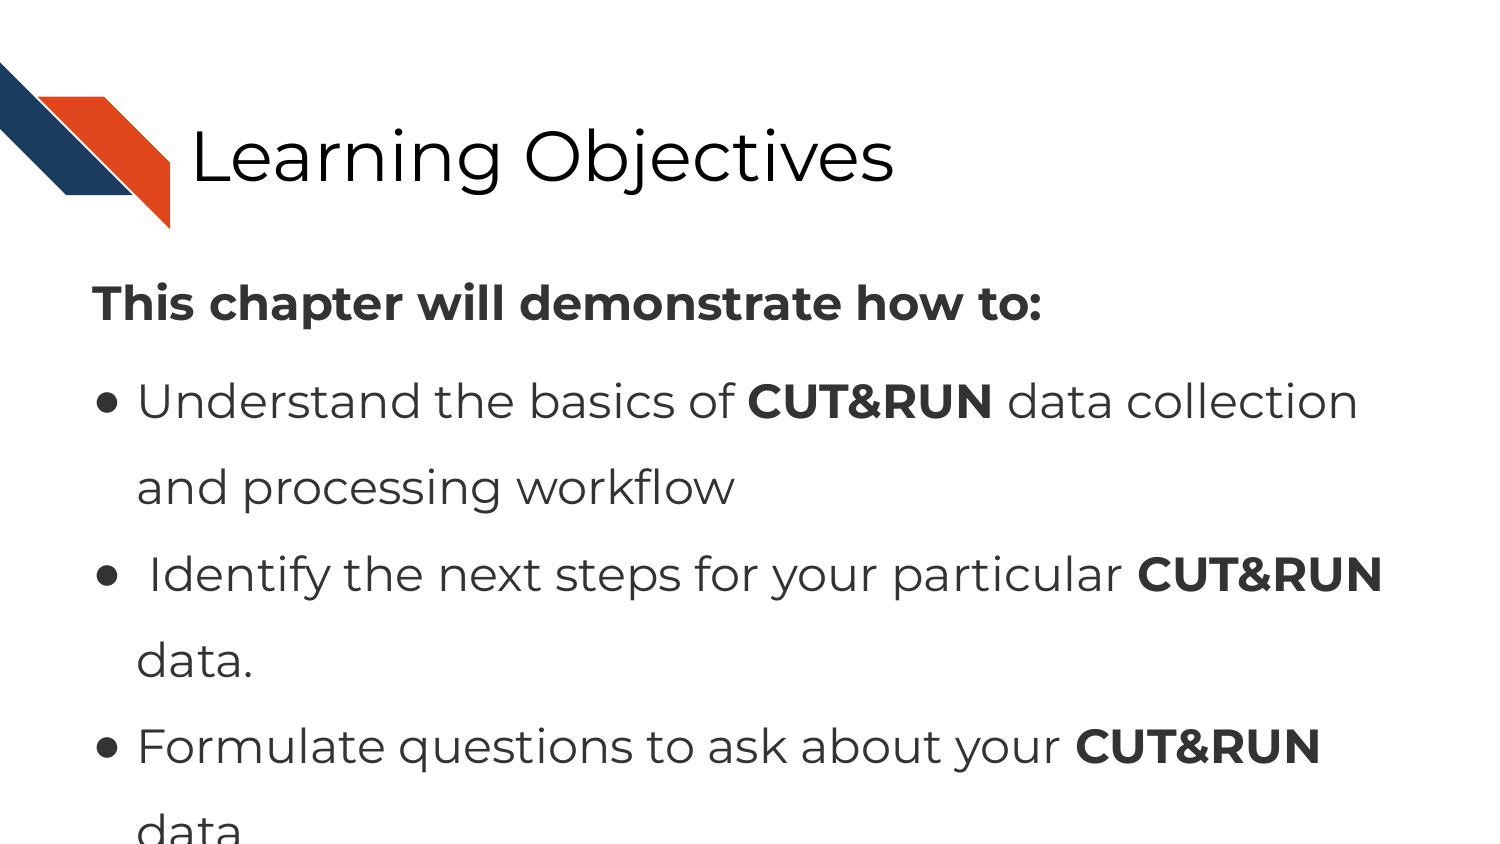

# Learning Objectives
This chapter will demonstrate how to:
Understand the basics of CUT&RUN data collection and processing workflow
 Identify the next steps for your particular CUT&RUN data.
Formulate questions to ask about your CUT&RUN data